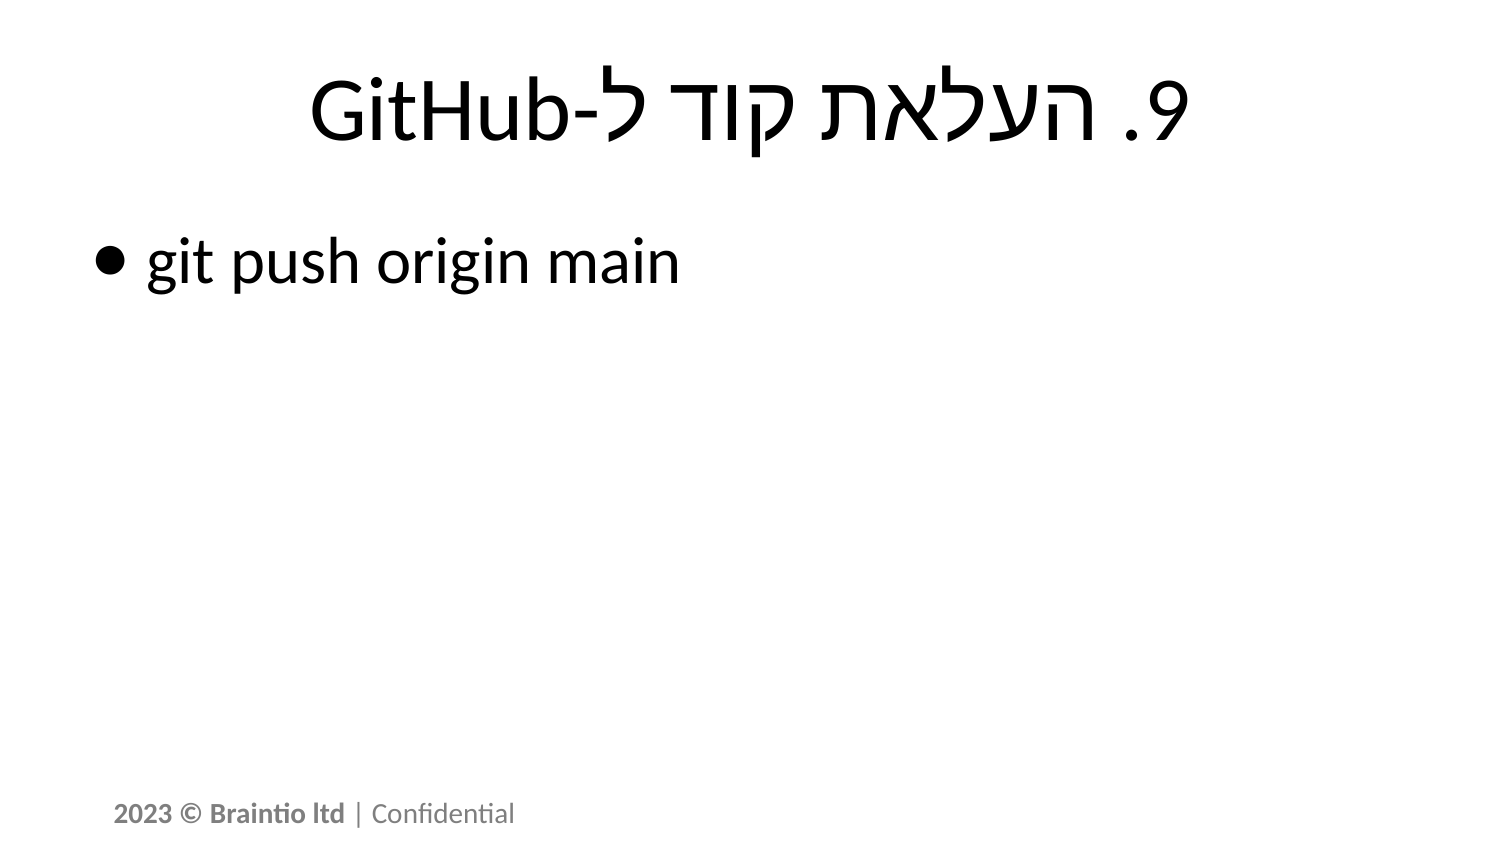

# 9. העלאת קוד ל-GitHub
git push origin main